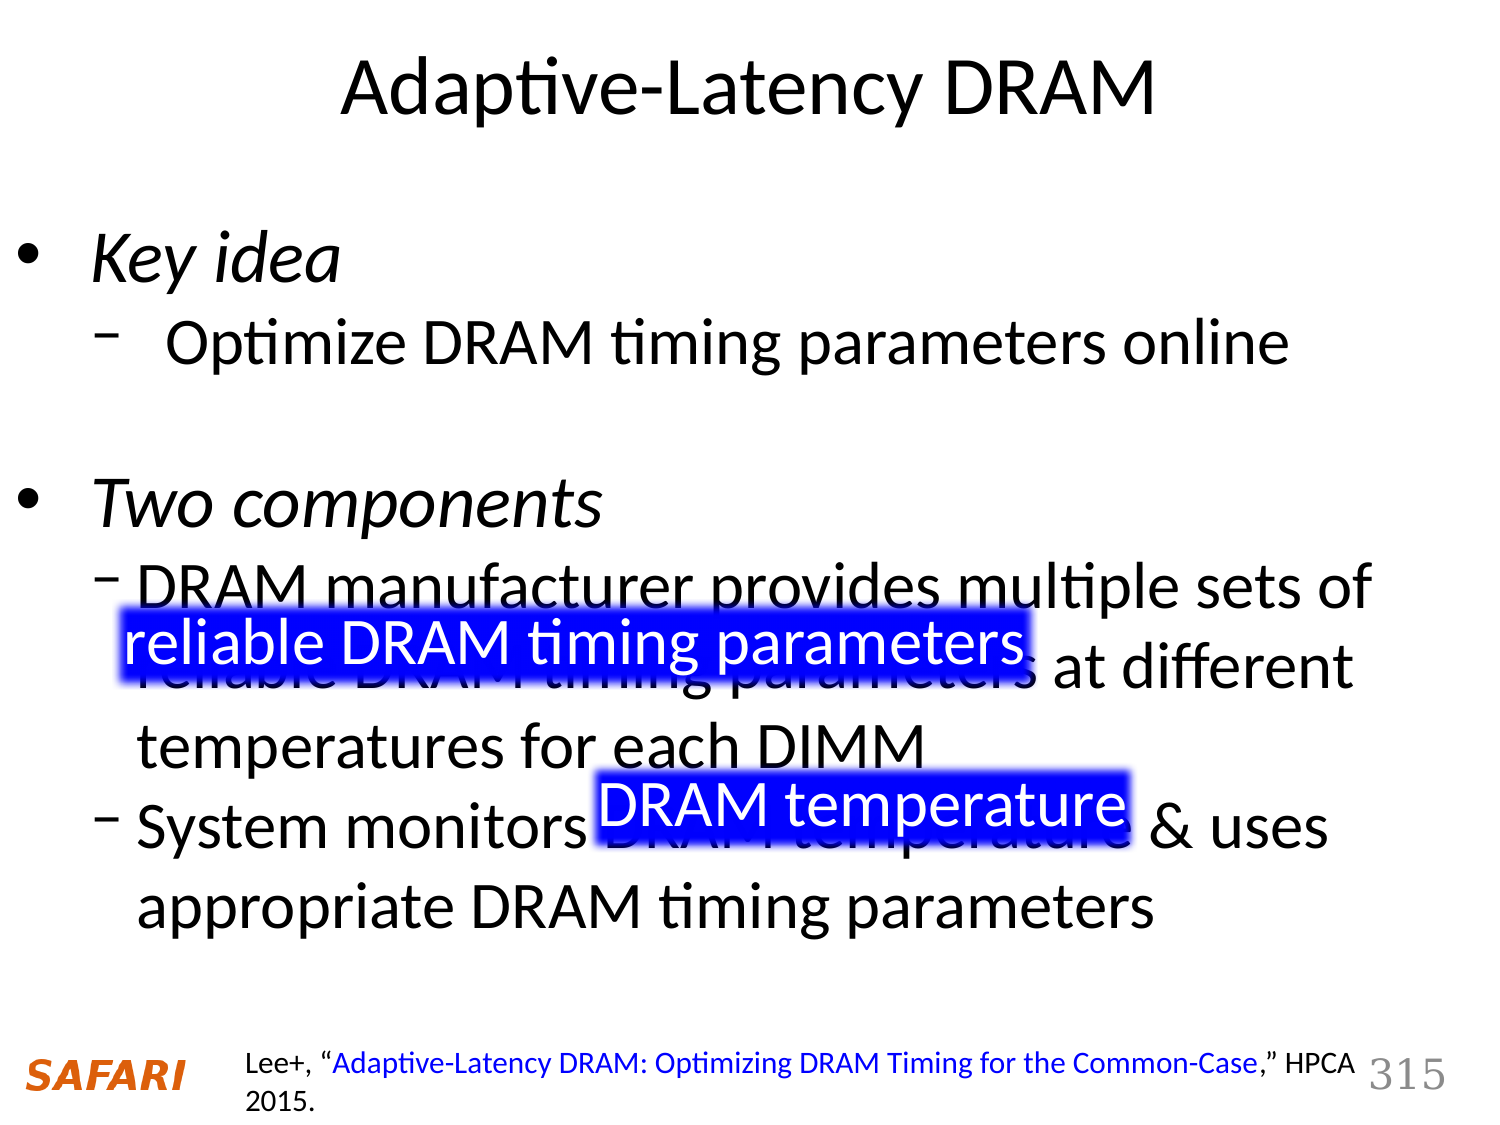

# Adaptive-Latency DRAM
Key idea
Optimize DRAM timing parameters online

Two components
DRAM manufacturer provides multiple sets of reliable DRAM timing parameters at different temperatures for each DIMM
System monitors DRAM temperature & uses appropriate DRAM timing parameters
reliable DRAM timing parameters
DRAM temperature
Lee+, “Adaptive-Latency DRAM: Optimizing DRAM Timing for the Common-Case,” HPCA 2015.